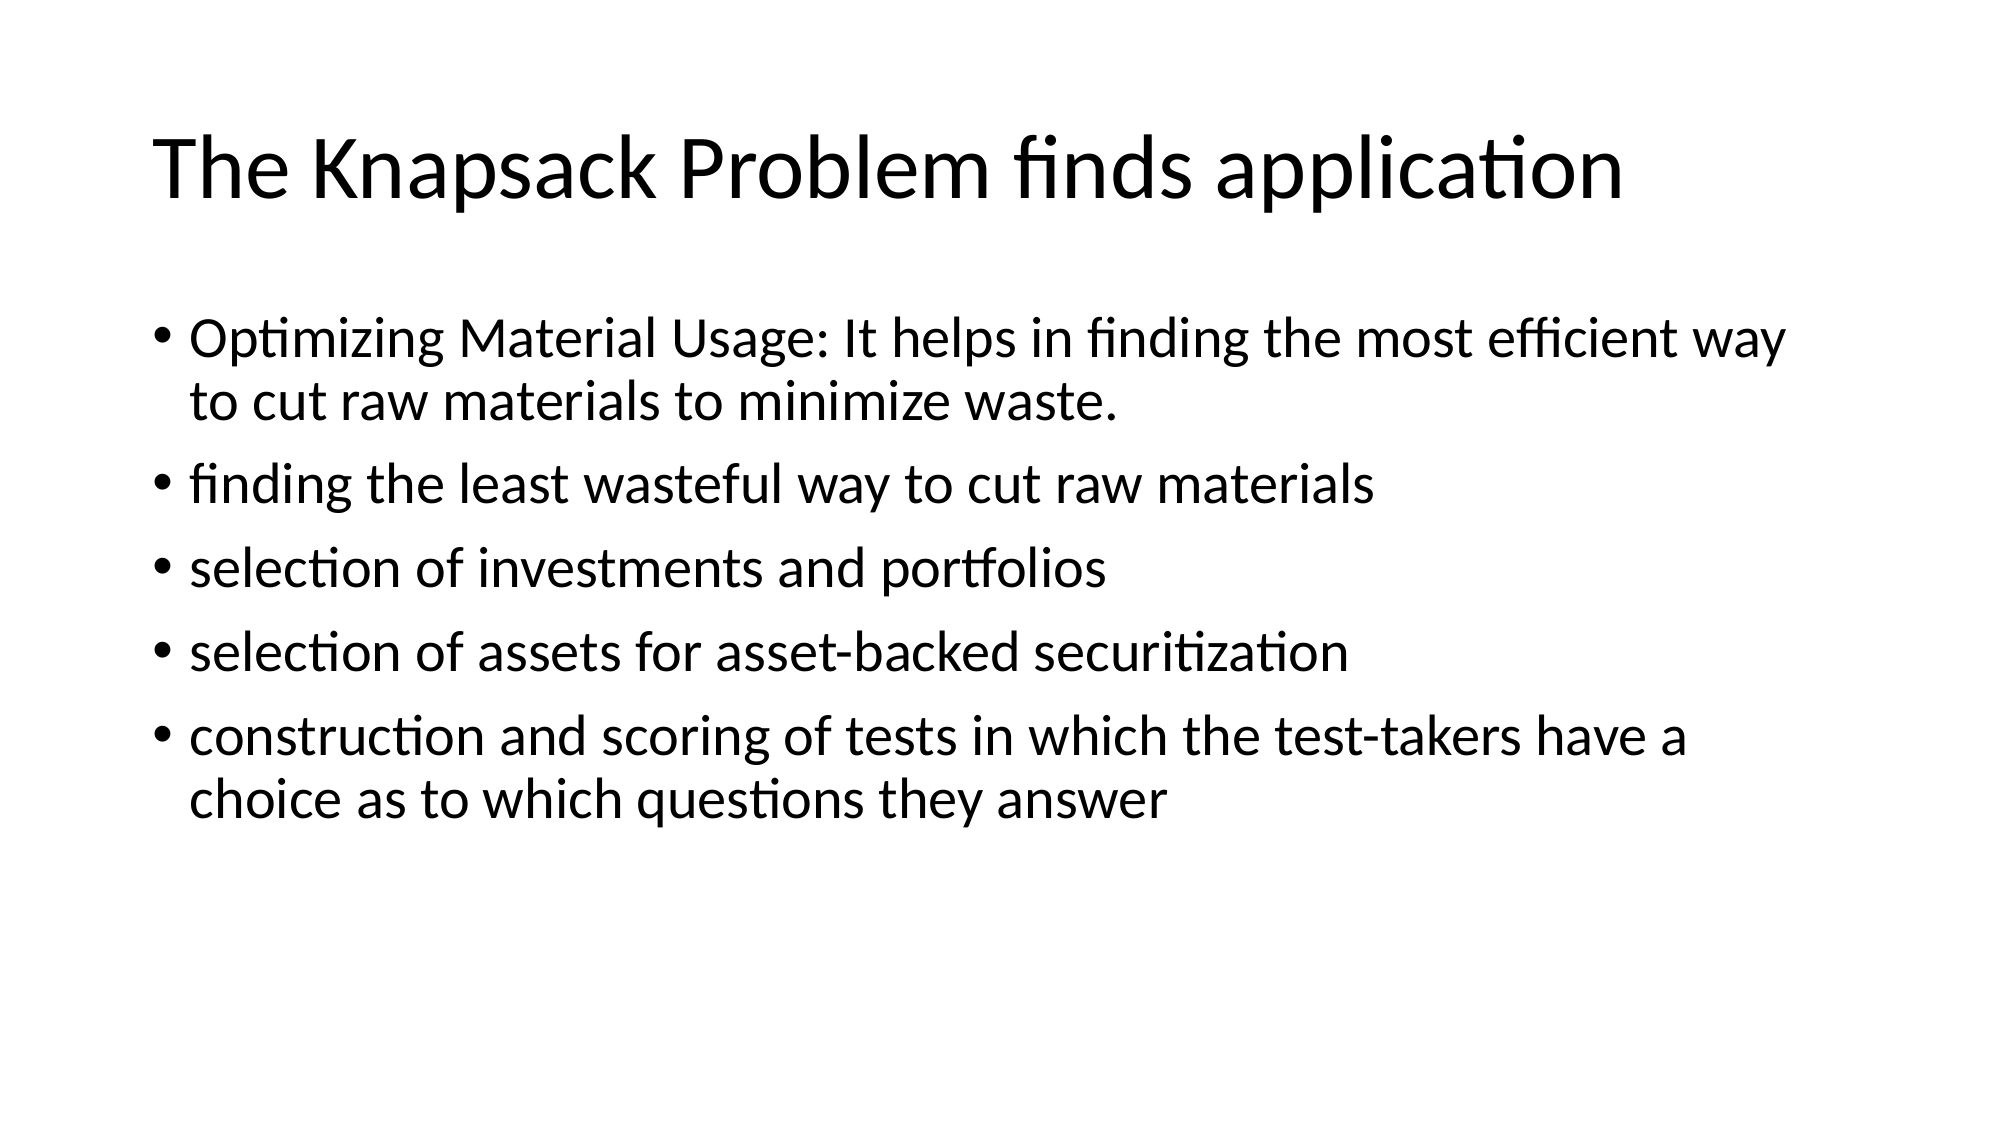

# The Knapsack Problem finds application
Optimizing Material Usage: It helps in finding the most efficient way to cut raw materials to minimize waste.
finding the least wasteful way to cut raw materials
selection of investments and portfolios
selection of assets for asset-backed securitization
construction and scoring of tests in which the test-takers have a choice as to which questions they answer